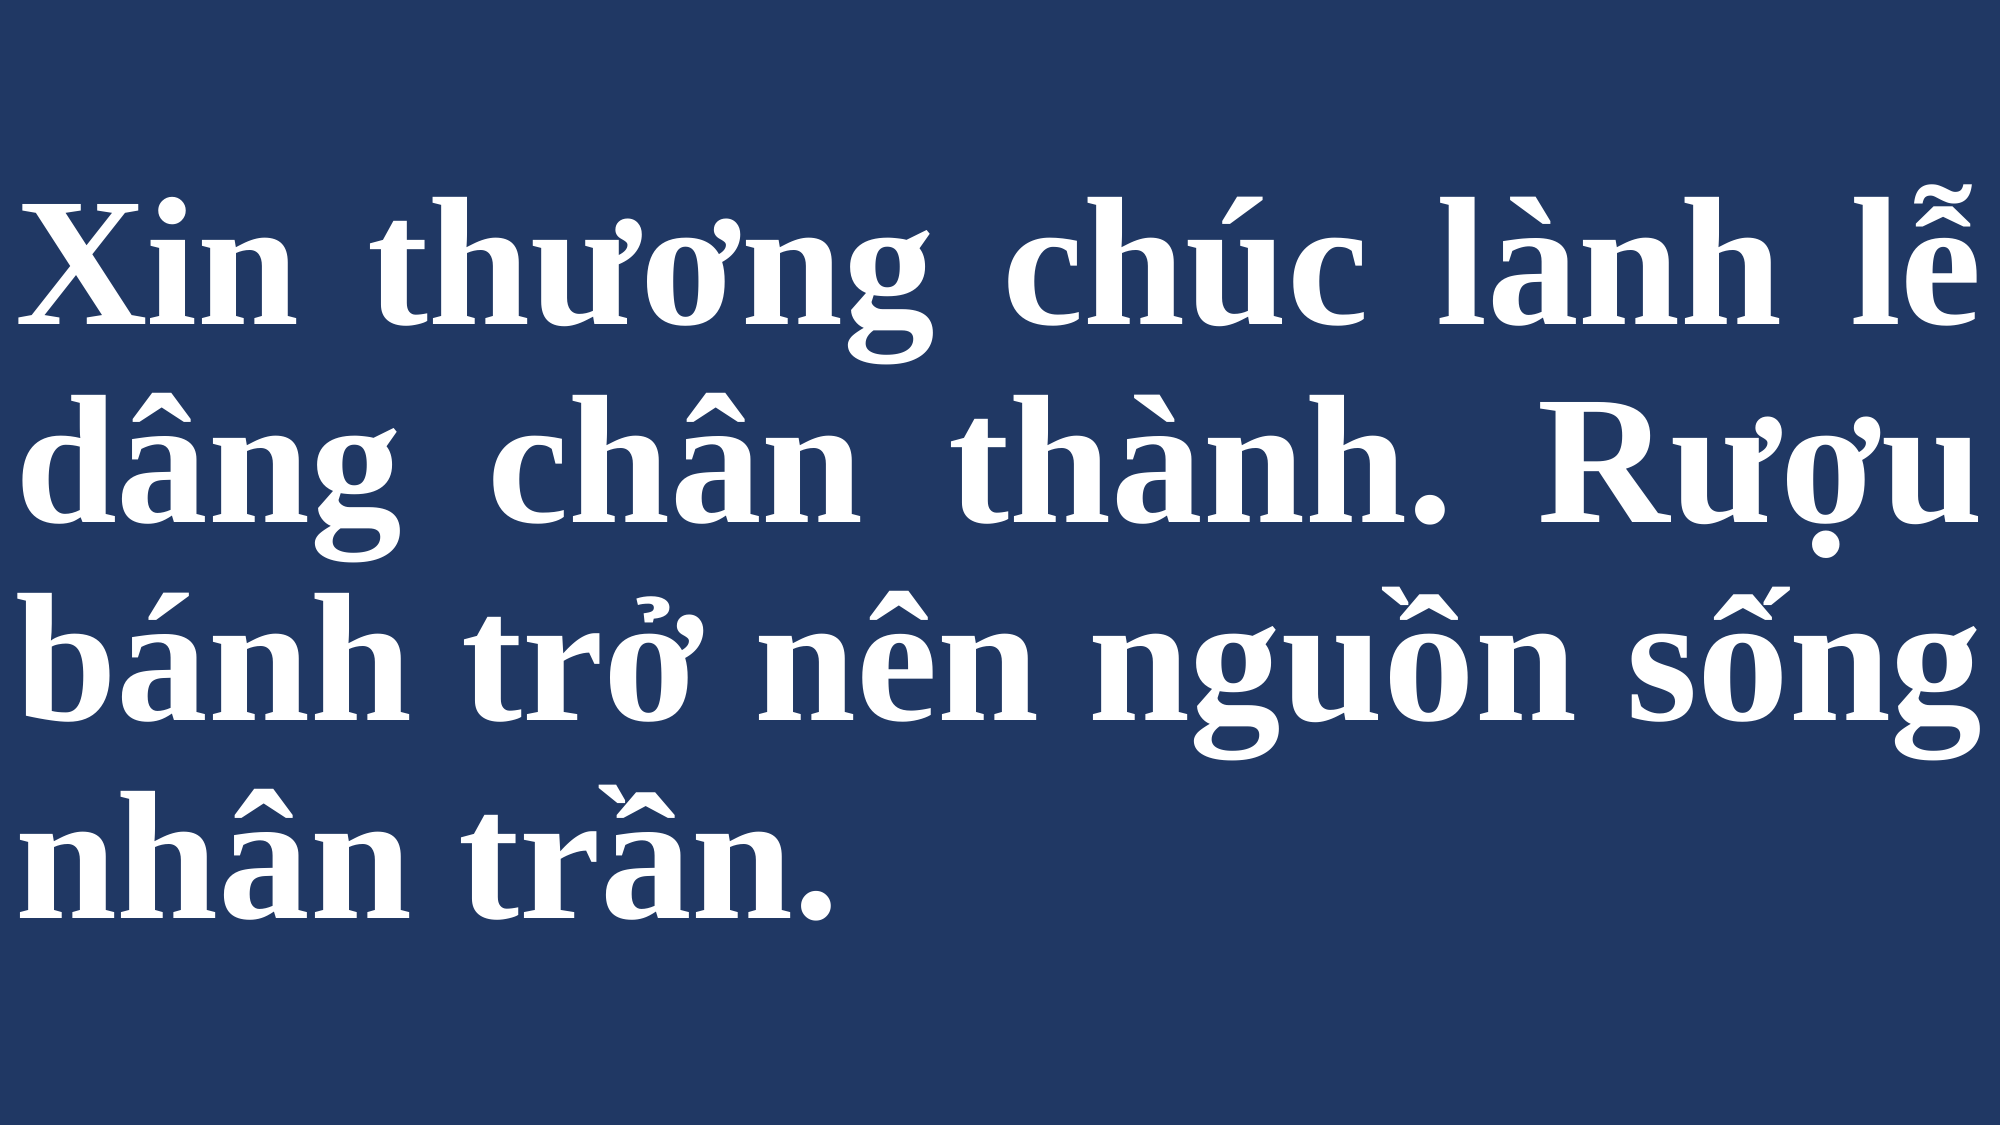

# Xin thương chúc lành lễ dâng chân thành. Rượu bánh trở nên nguồn sống nhân trần.